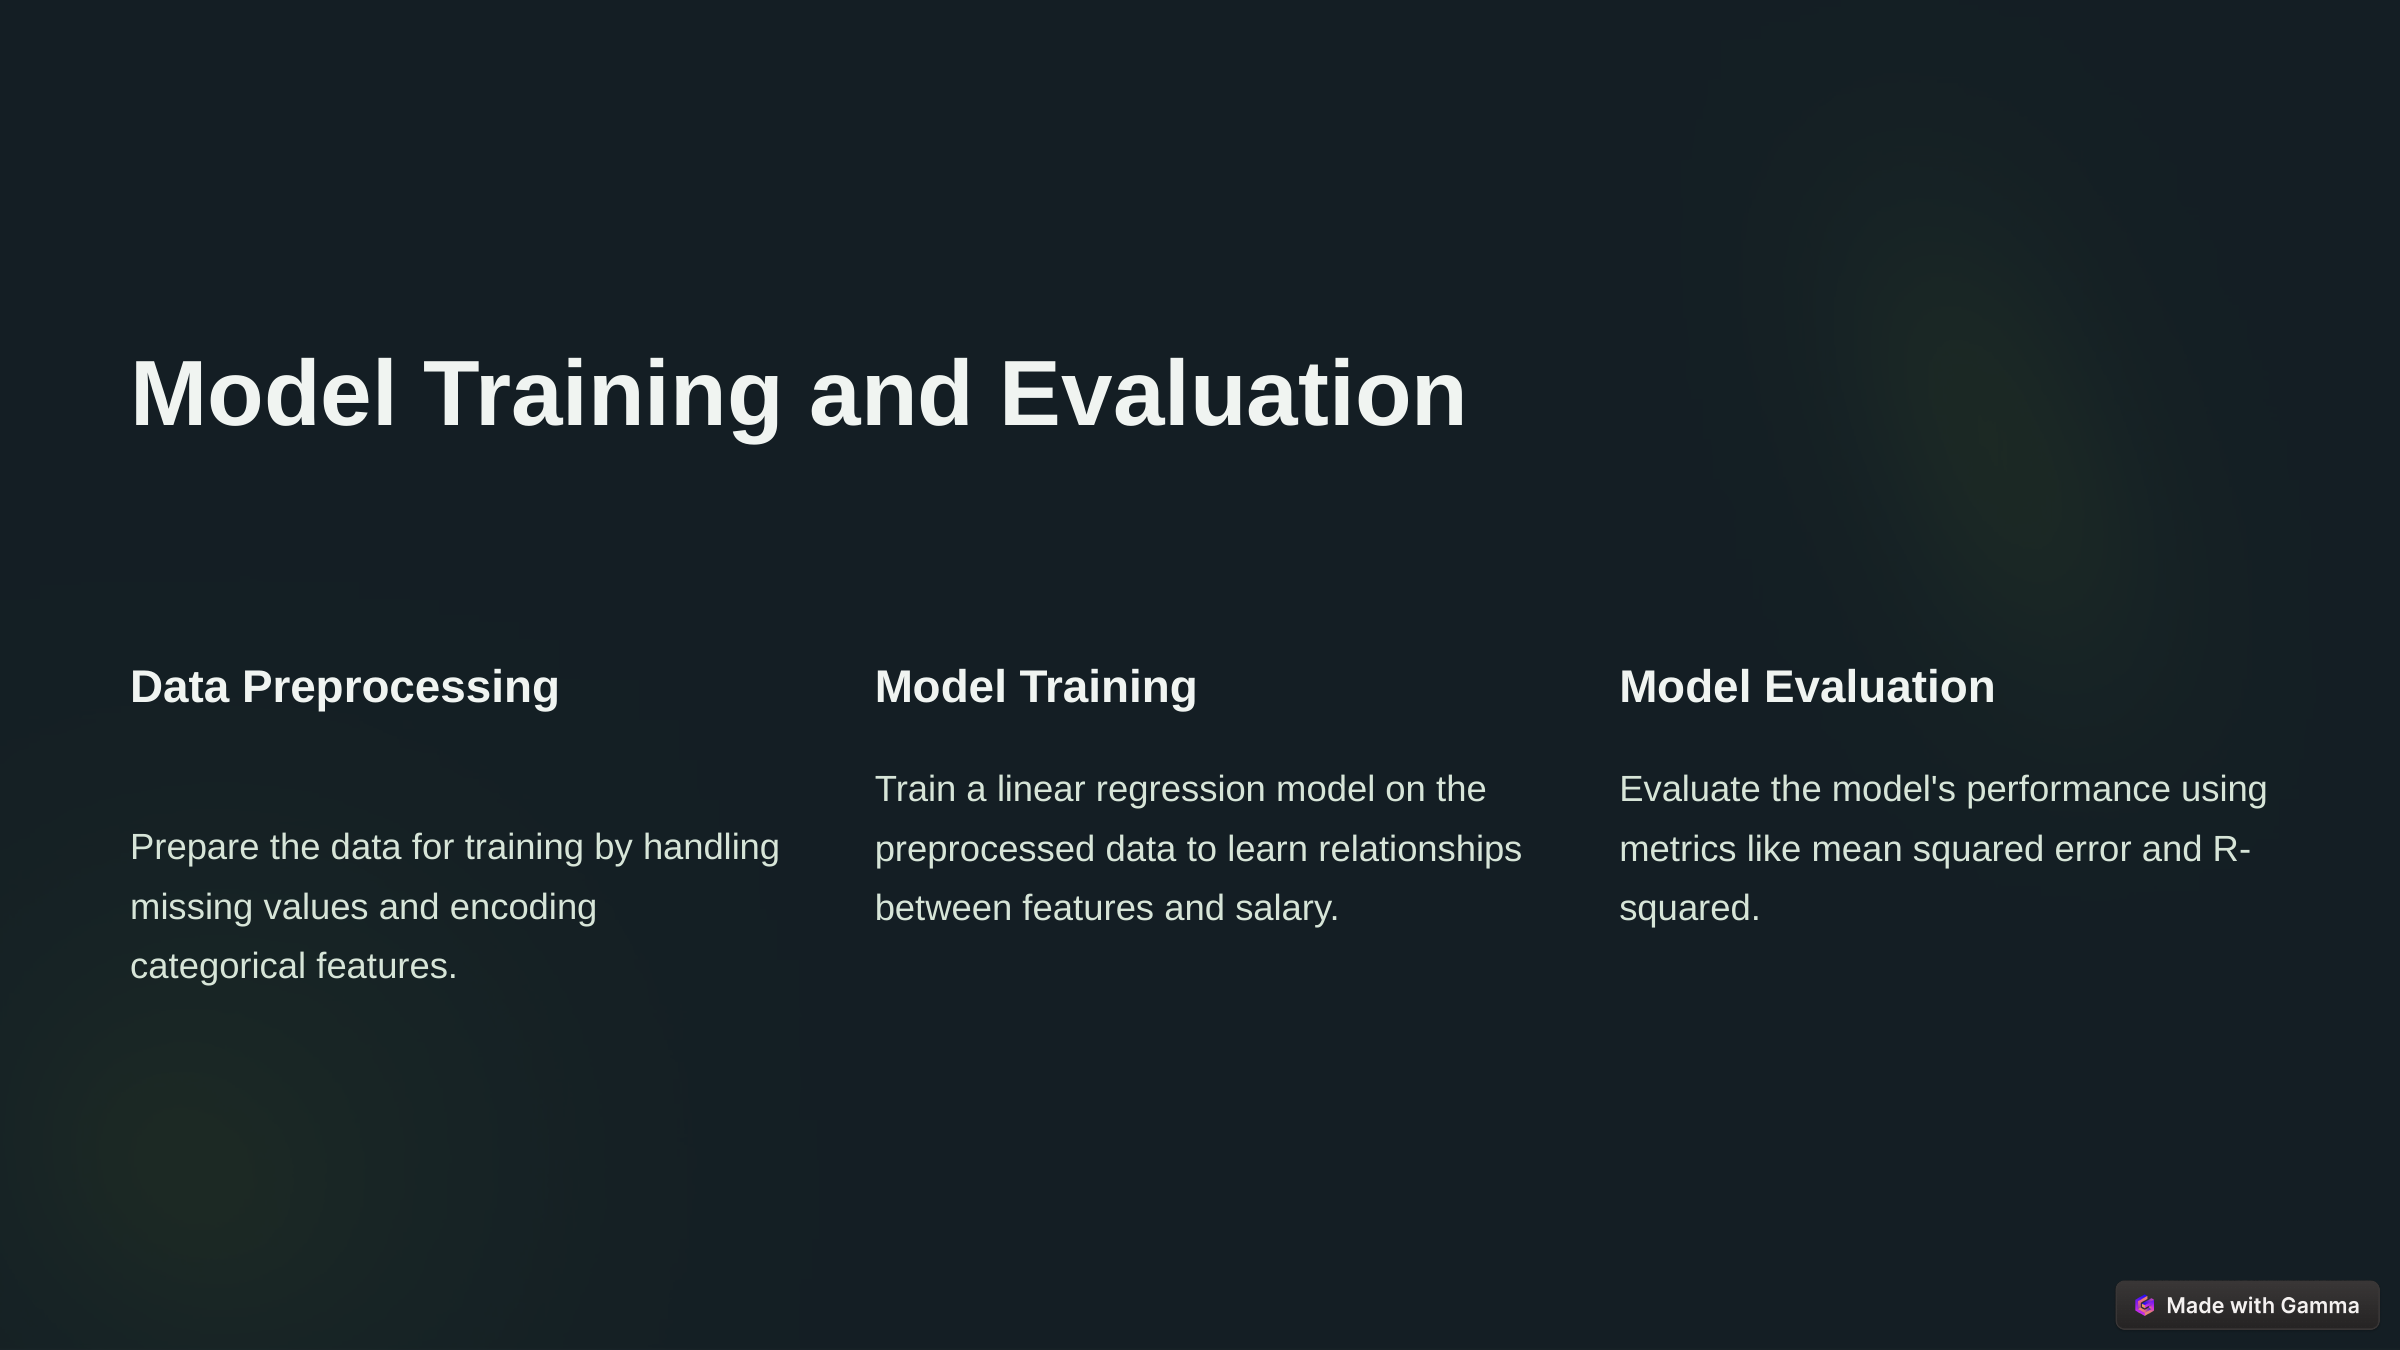

Model Training and Evaluation
Data Preprocessing
Model Training
Model Evaluation
Train a linear regression model on the preprocessed data to learn relationships between features and salary.
Evaluate the model's performance using metrics like mean squared error and R-squared.
Prepare the data for training by handling missing values and encoding categorical features.